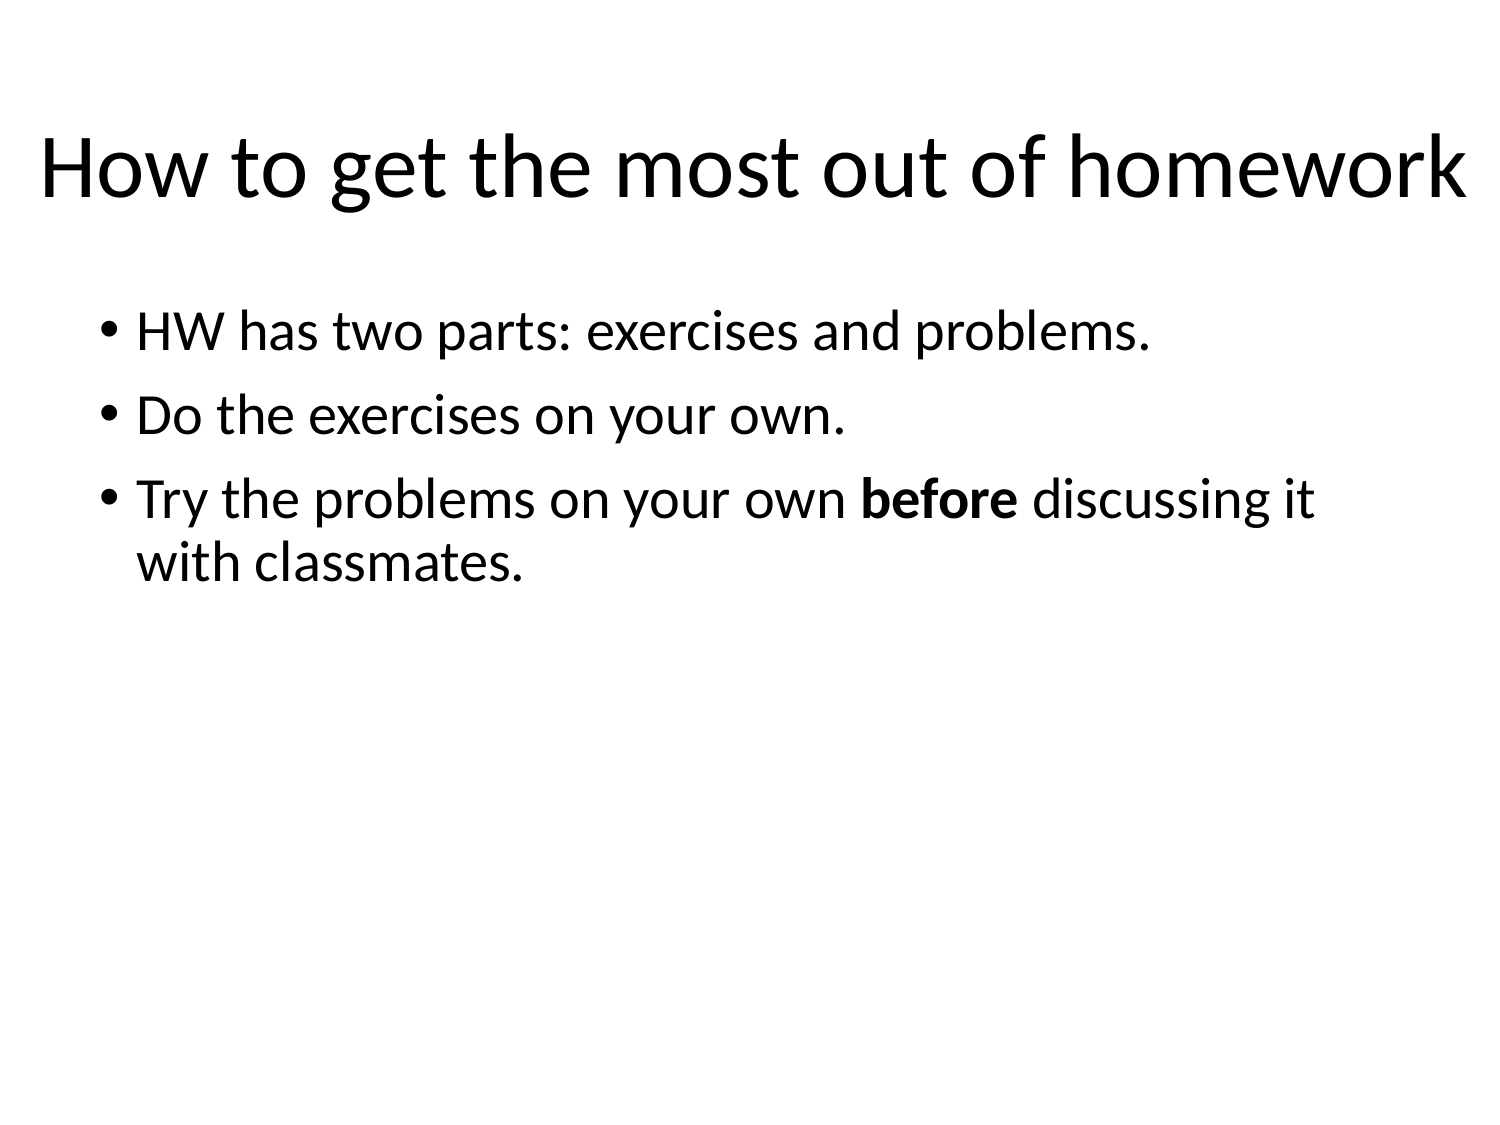

# How to get the most out of homework
HW has two parts: exercises and problems.
Do the exercises on your own.
Try the problems on your own before discussing it with classmates.